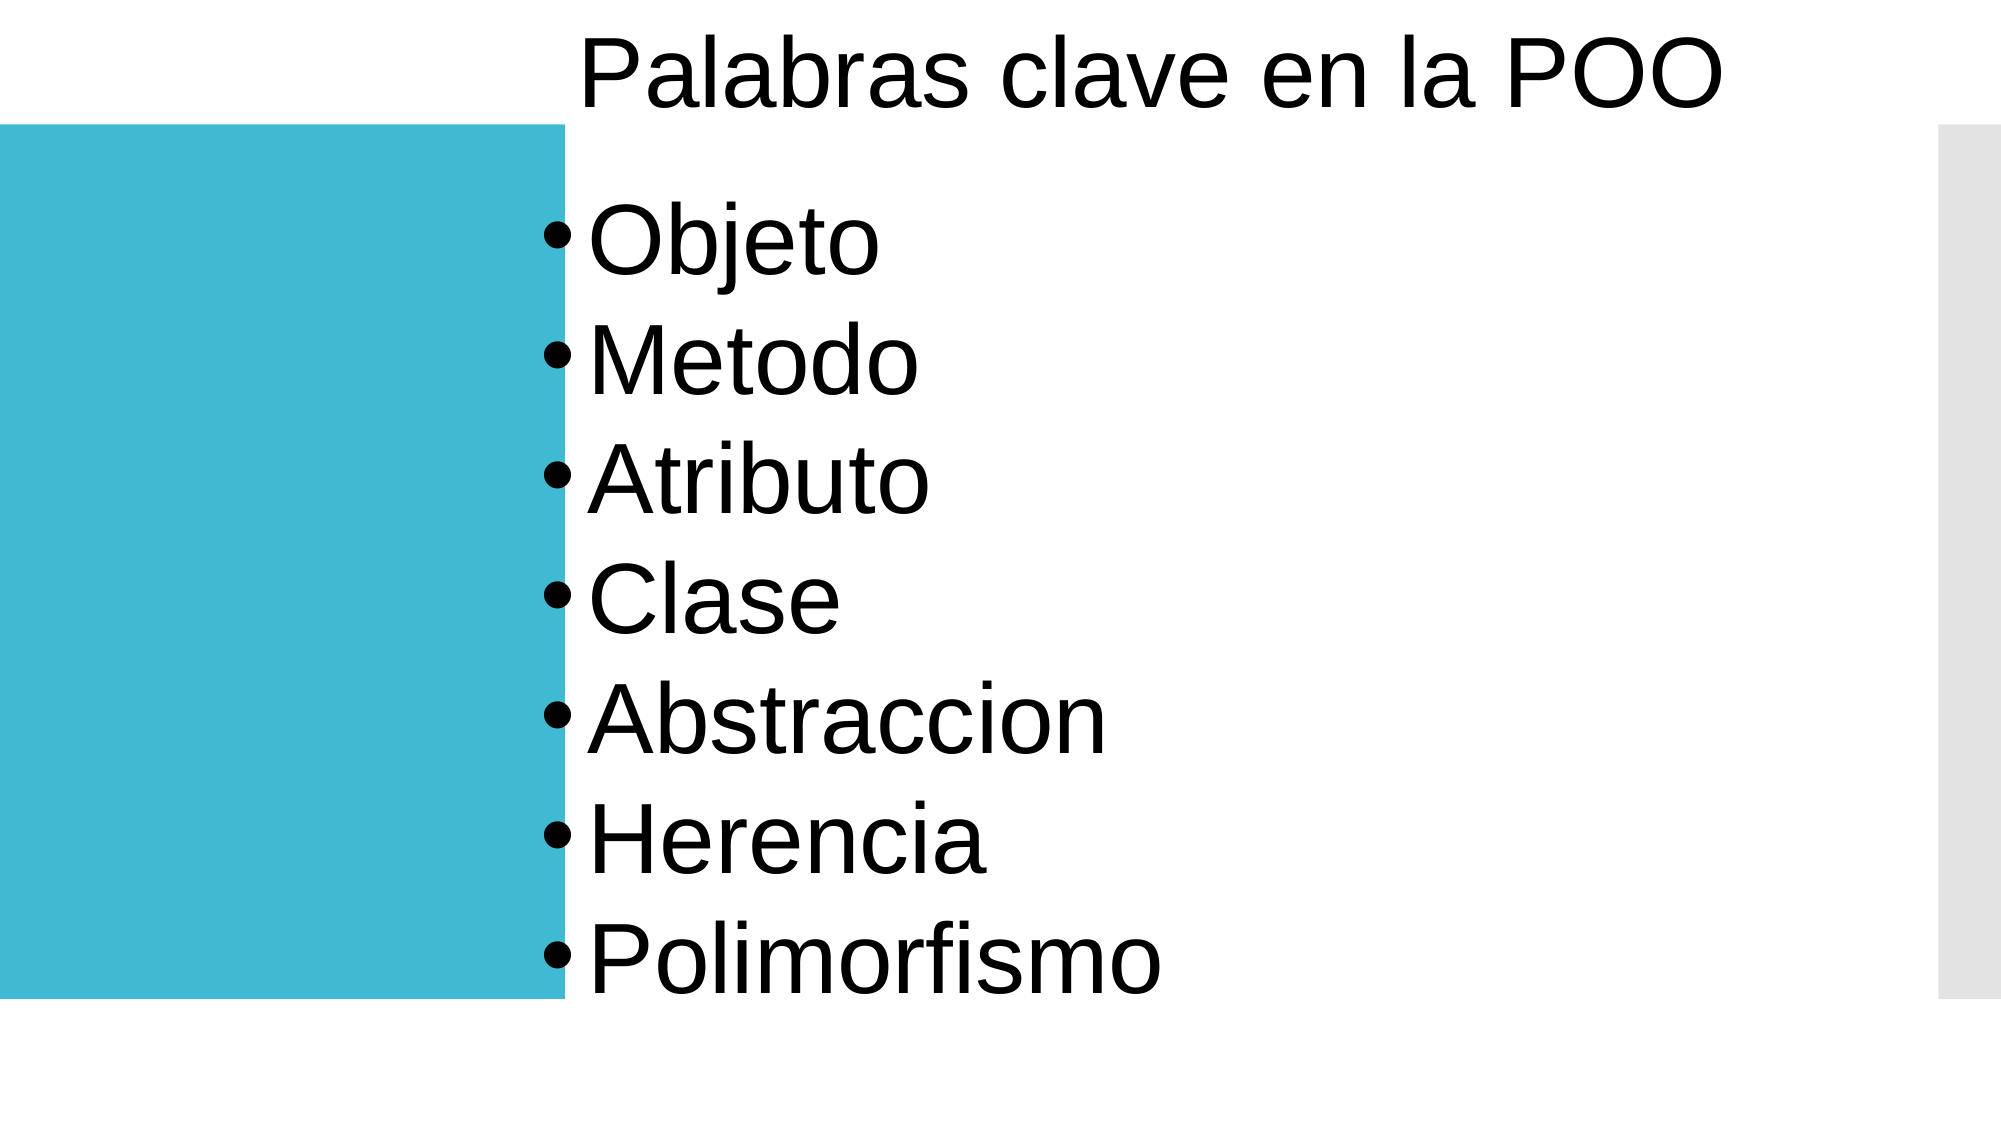

Palabras clave en la POO
Objeto
Metodo
Atributo
Clase
Abstraccion
Herencia
Polimorfismo